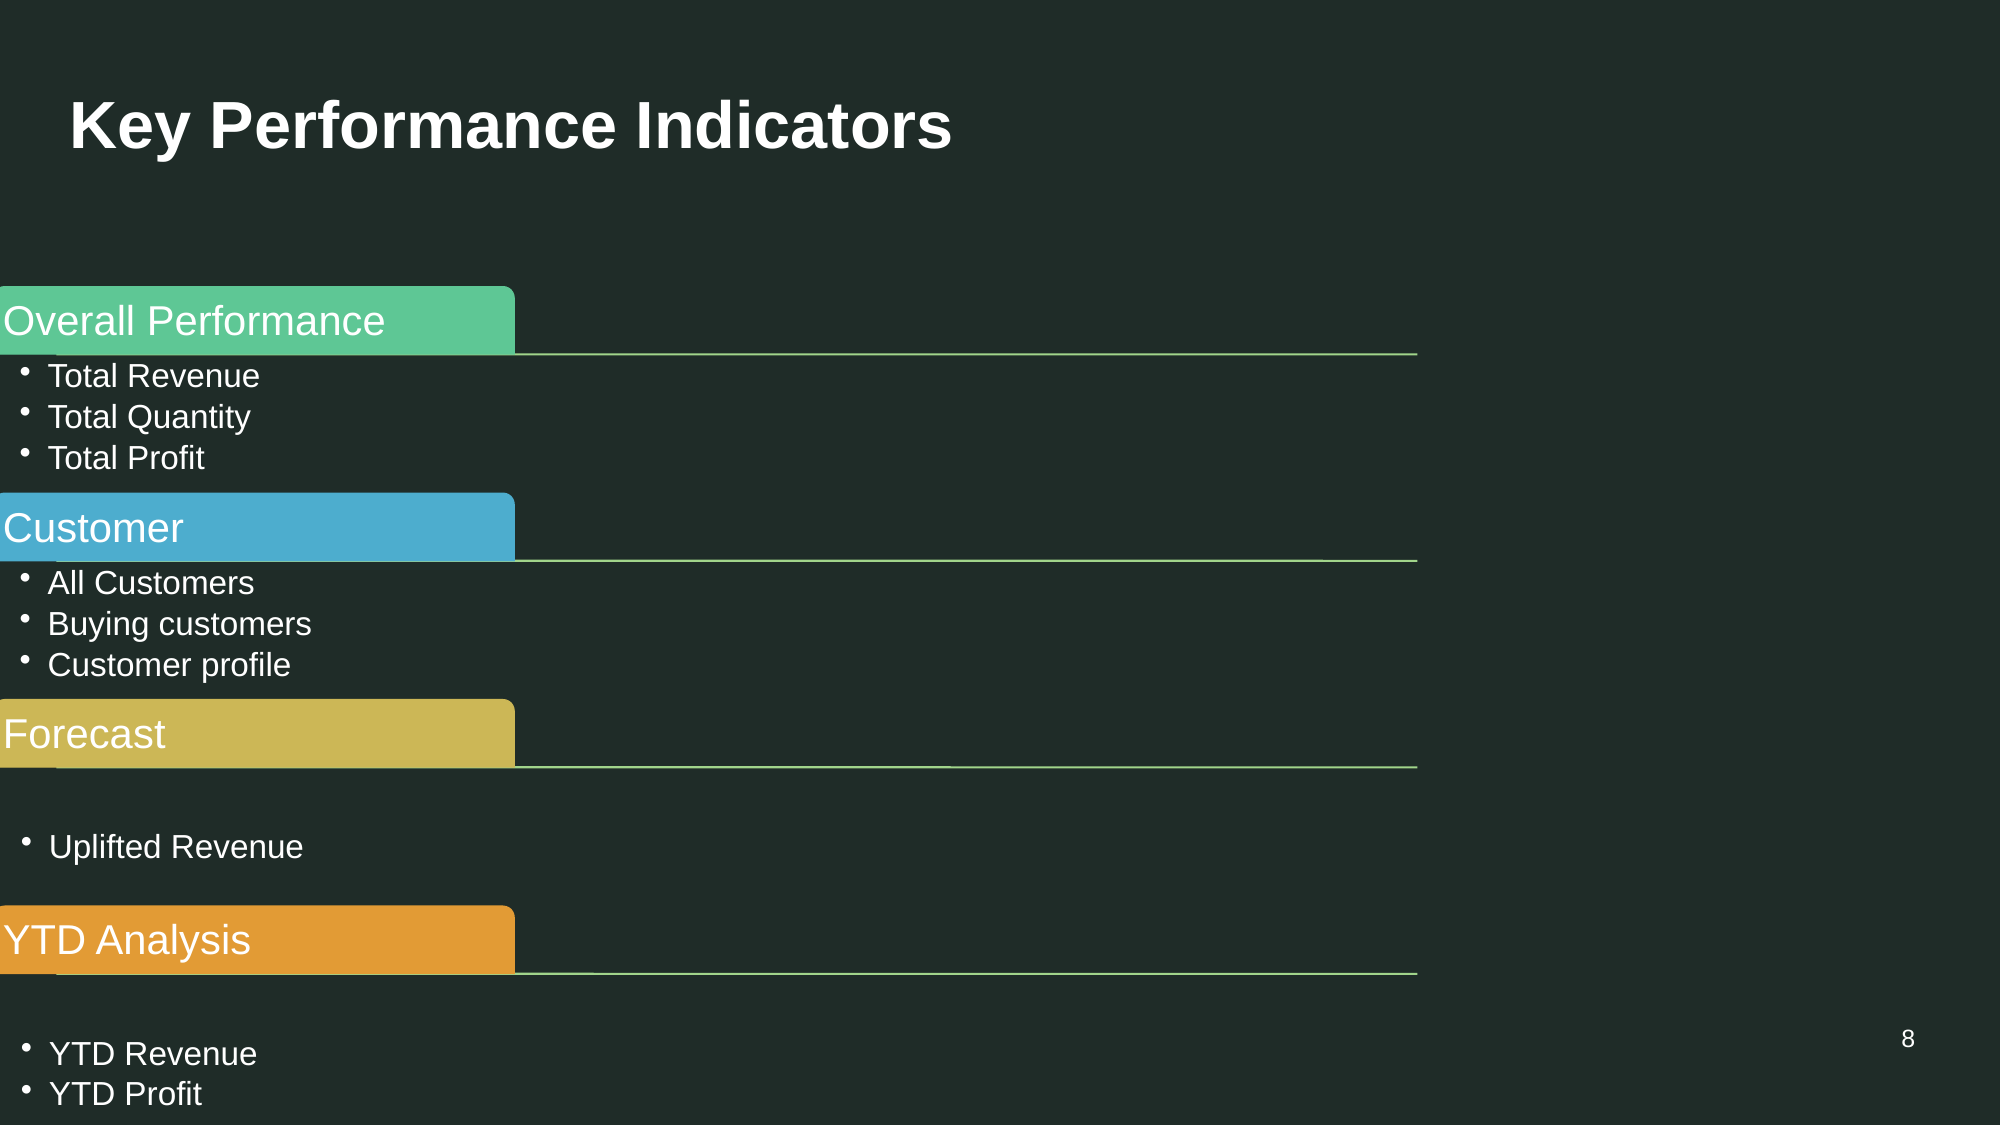

Key Performance Indicators

Overall Performance
Total Revenue
Total Quantity
Total Profit

Customer
All Customers
Buying customers
Customer profile

Forecast

Uplifted Revenue

YTD Analysis

YTD Revenue
YTD Profit

8